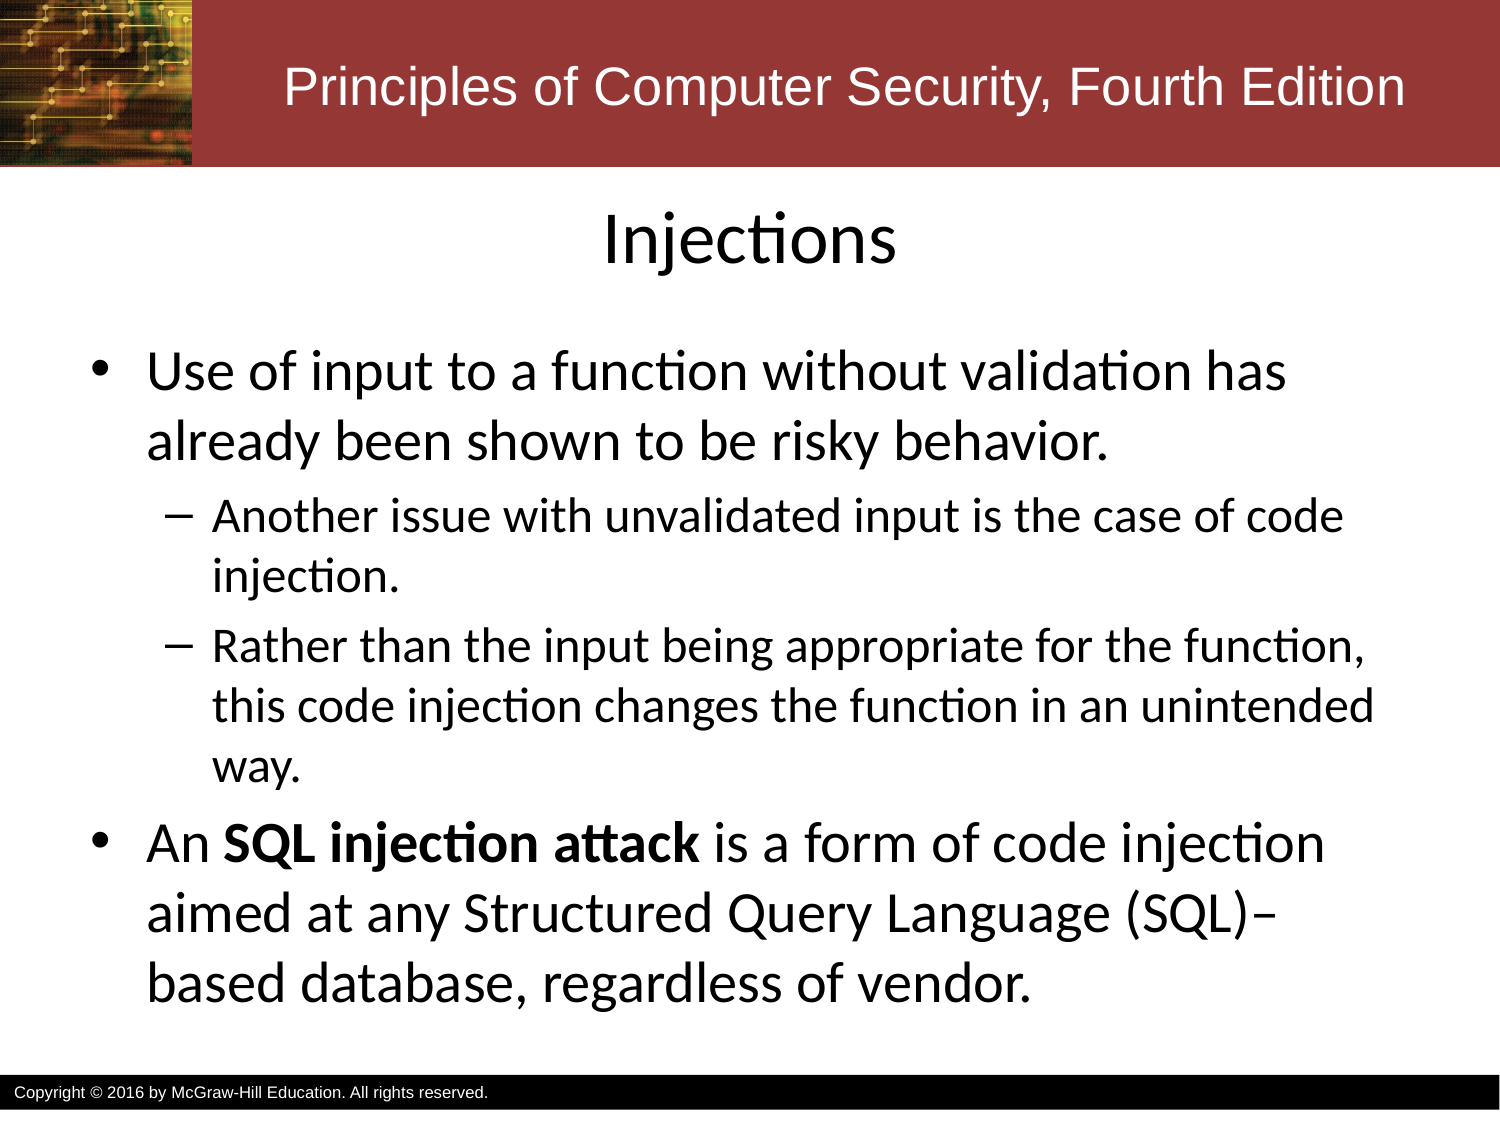

# Injections
Use of input to a function without validation has already been shown to be risky behavior.
Another issue with unvalidated input is the case of code injection.
Rather than the input being appropriate for the function, this code injection changes the function in an unintended way.
An SQL injection attack is a form of code injection aimed at any Structured Query Language (SQL)–based database, regardless of vendor.